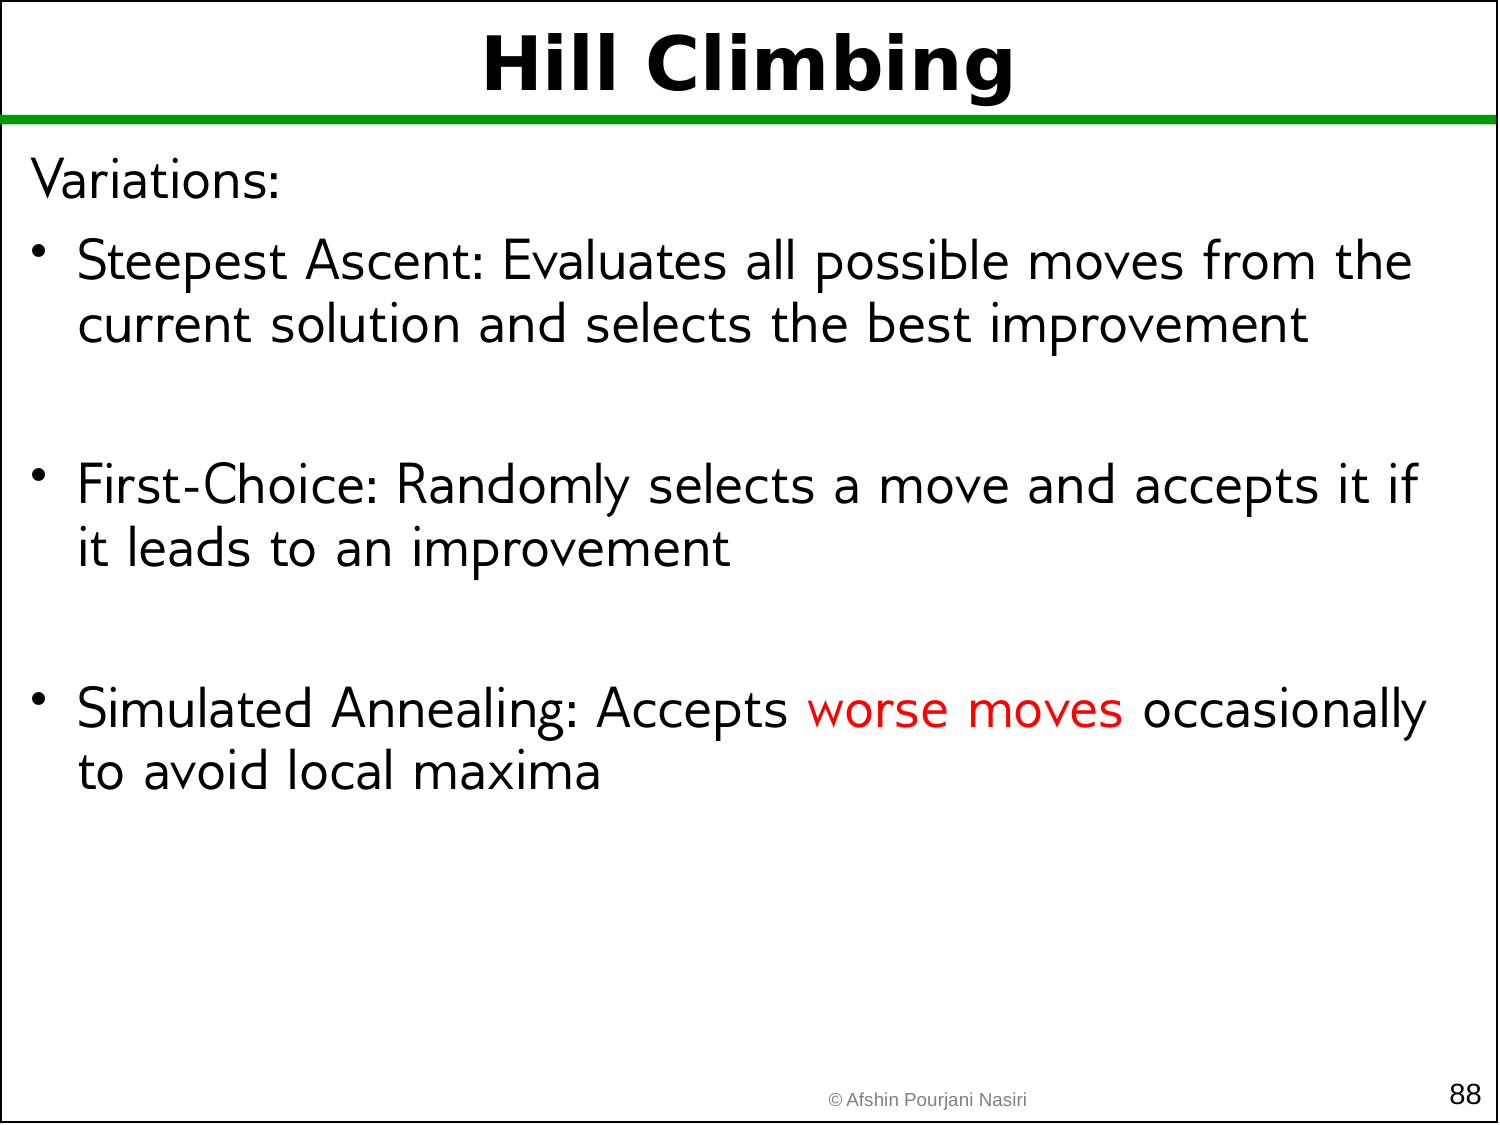

# Hill Climbing
Variations:
Steepest Ascent: Evaluates all possible moves from the current solution and selects the best improvement

First-Choice: Randomly selects a move and accepts it if it leads to an improvement

Simulated Annealing: Accepts worse moves occasionally to avoid local maxima
88
© Afshin Pourjani Nasiri